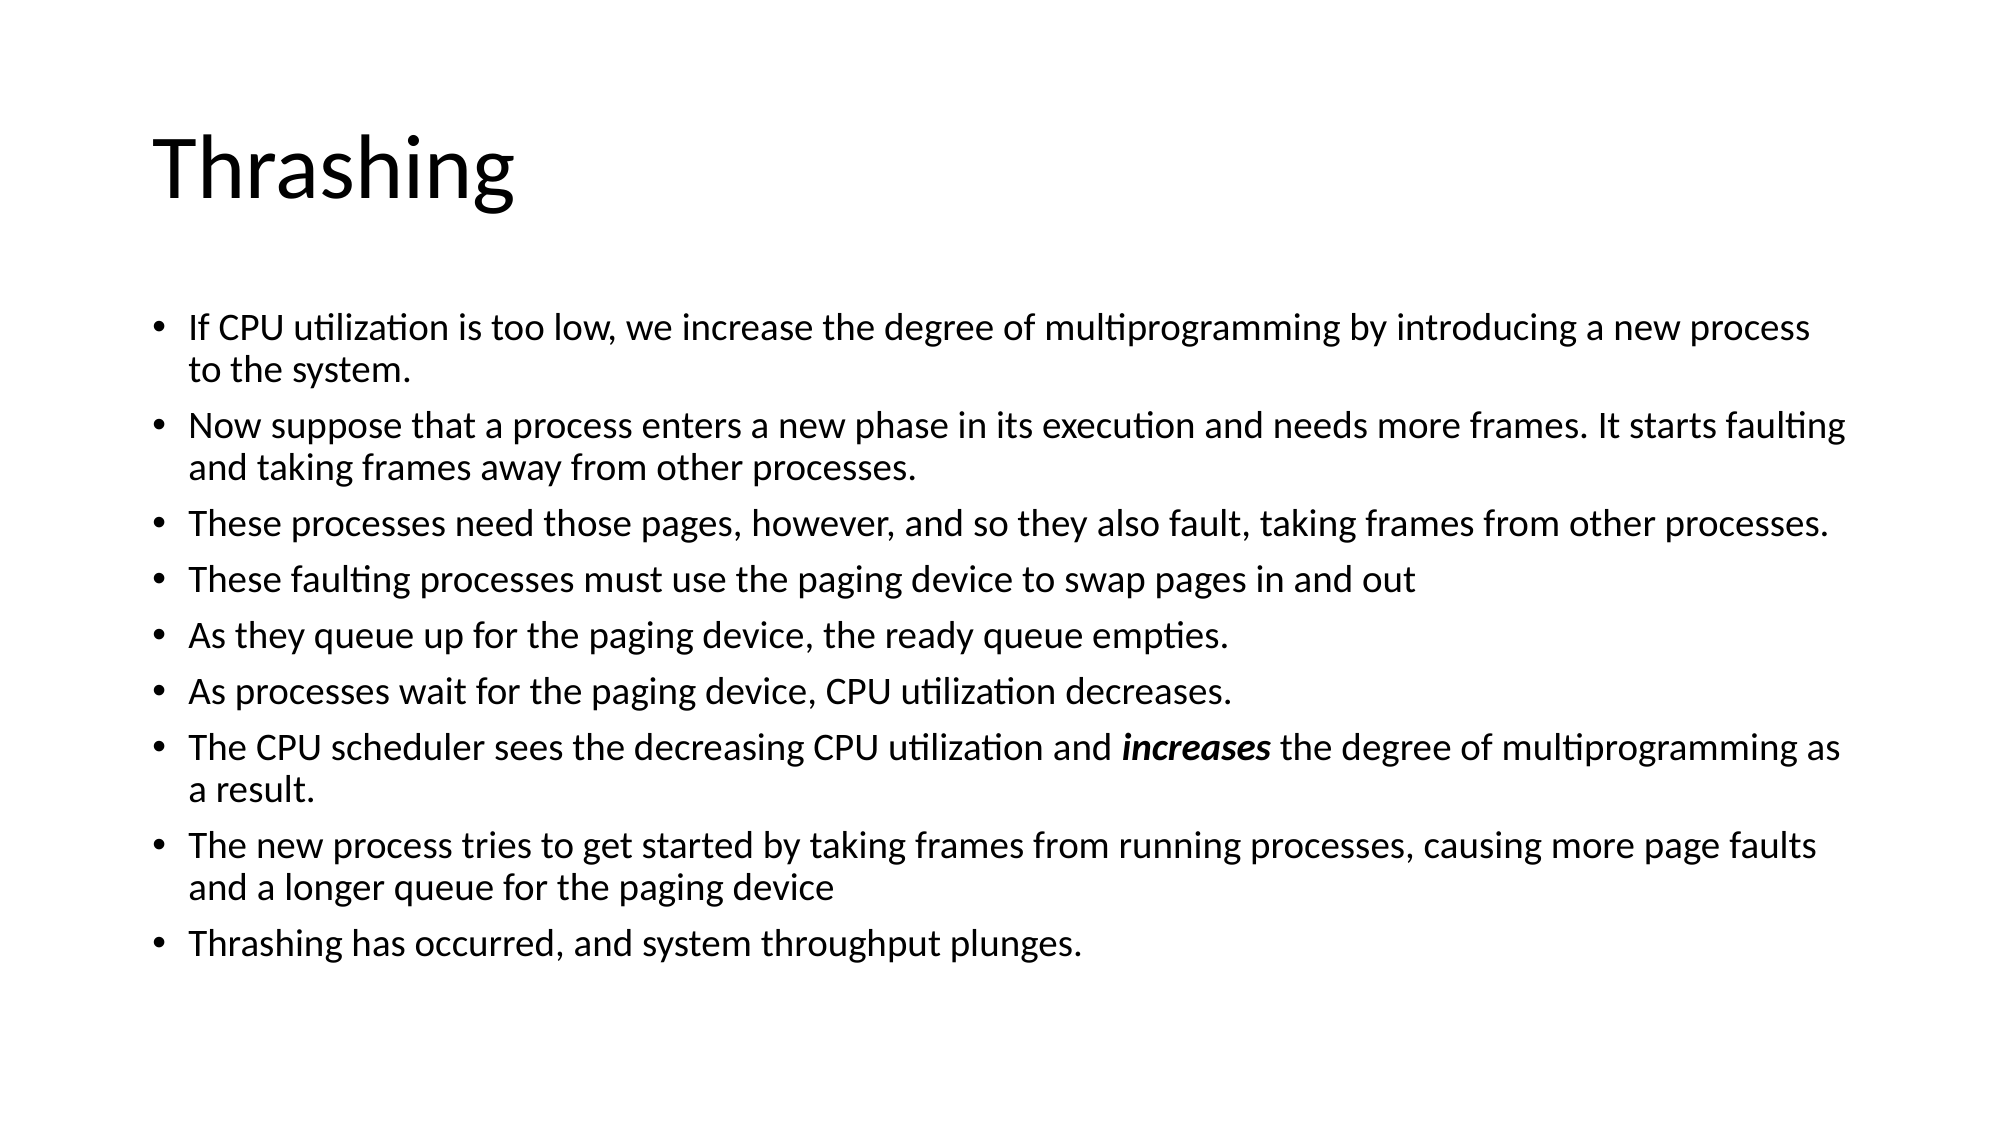

# Thrashing
If CPU utilization is too low, we increase the degree of multiprogramming by introducing a new process to the system.
Now suppose that a process enters a new phase in its execution and needs more frames. It starts faulting and taking frames away from other processes.
These processes need those pages, however, and so they also fault, taking frames from other processes.
These faulting processes must use the paging device to swap pages in and out
As they queue up for the paging device, the ready queue empties.
As processes wait for the paging device, CPU utilization decreases.
The CPU scheduler sees the decreasing CPU utilization and increases the degree of multiprogramming as a result.
The new process tries to get started by taking frames from running processes, causing more page faults and a longer queue for the paging device
Thrashing has occurred, and system throughput plunges.